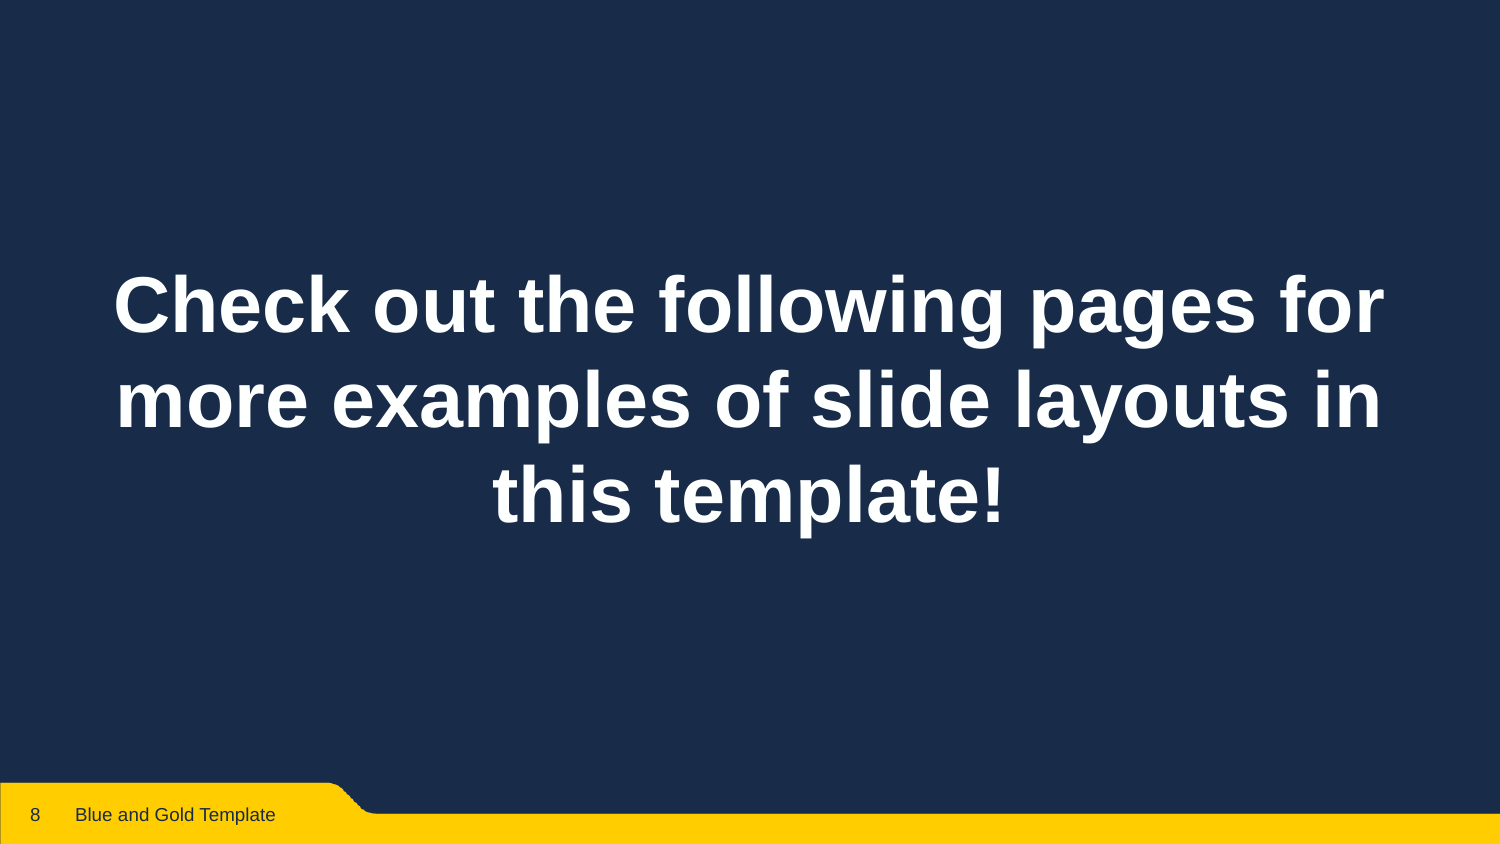

Check out the following pages for more examples of slide layouts in this template!
8
Blue and Gold Template